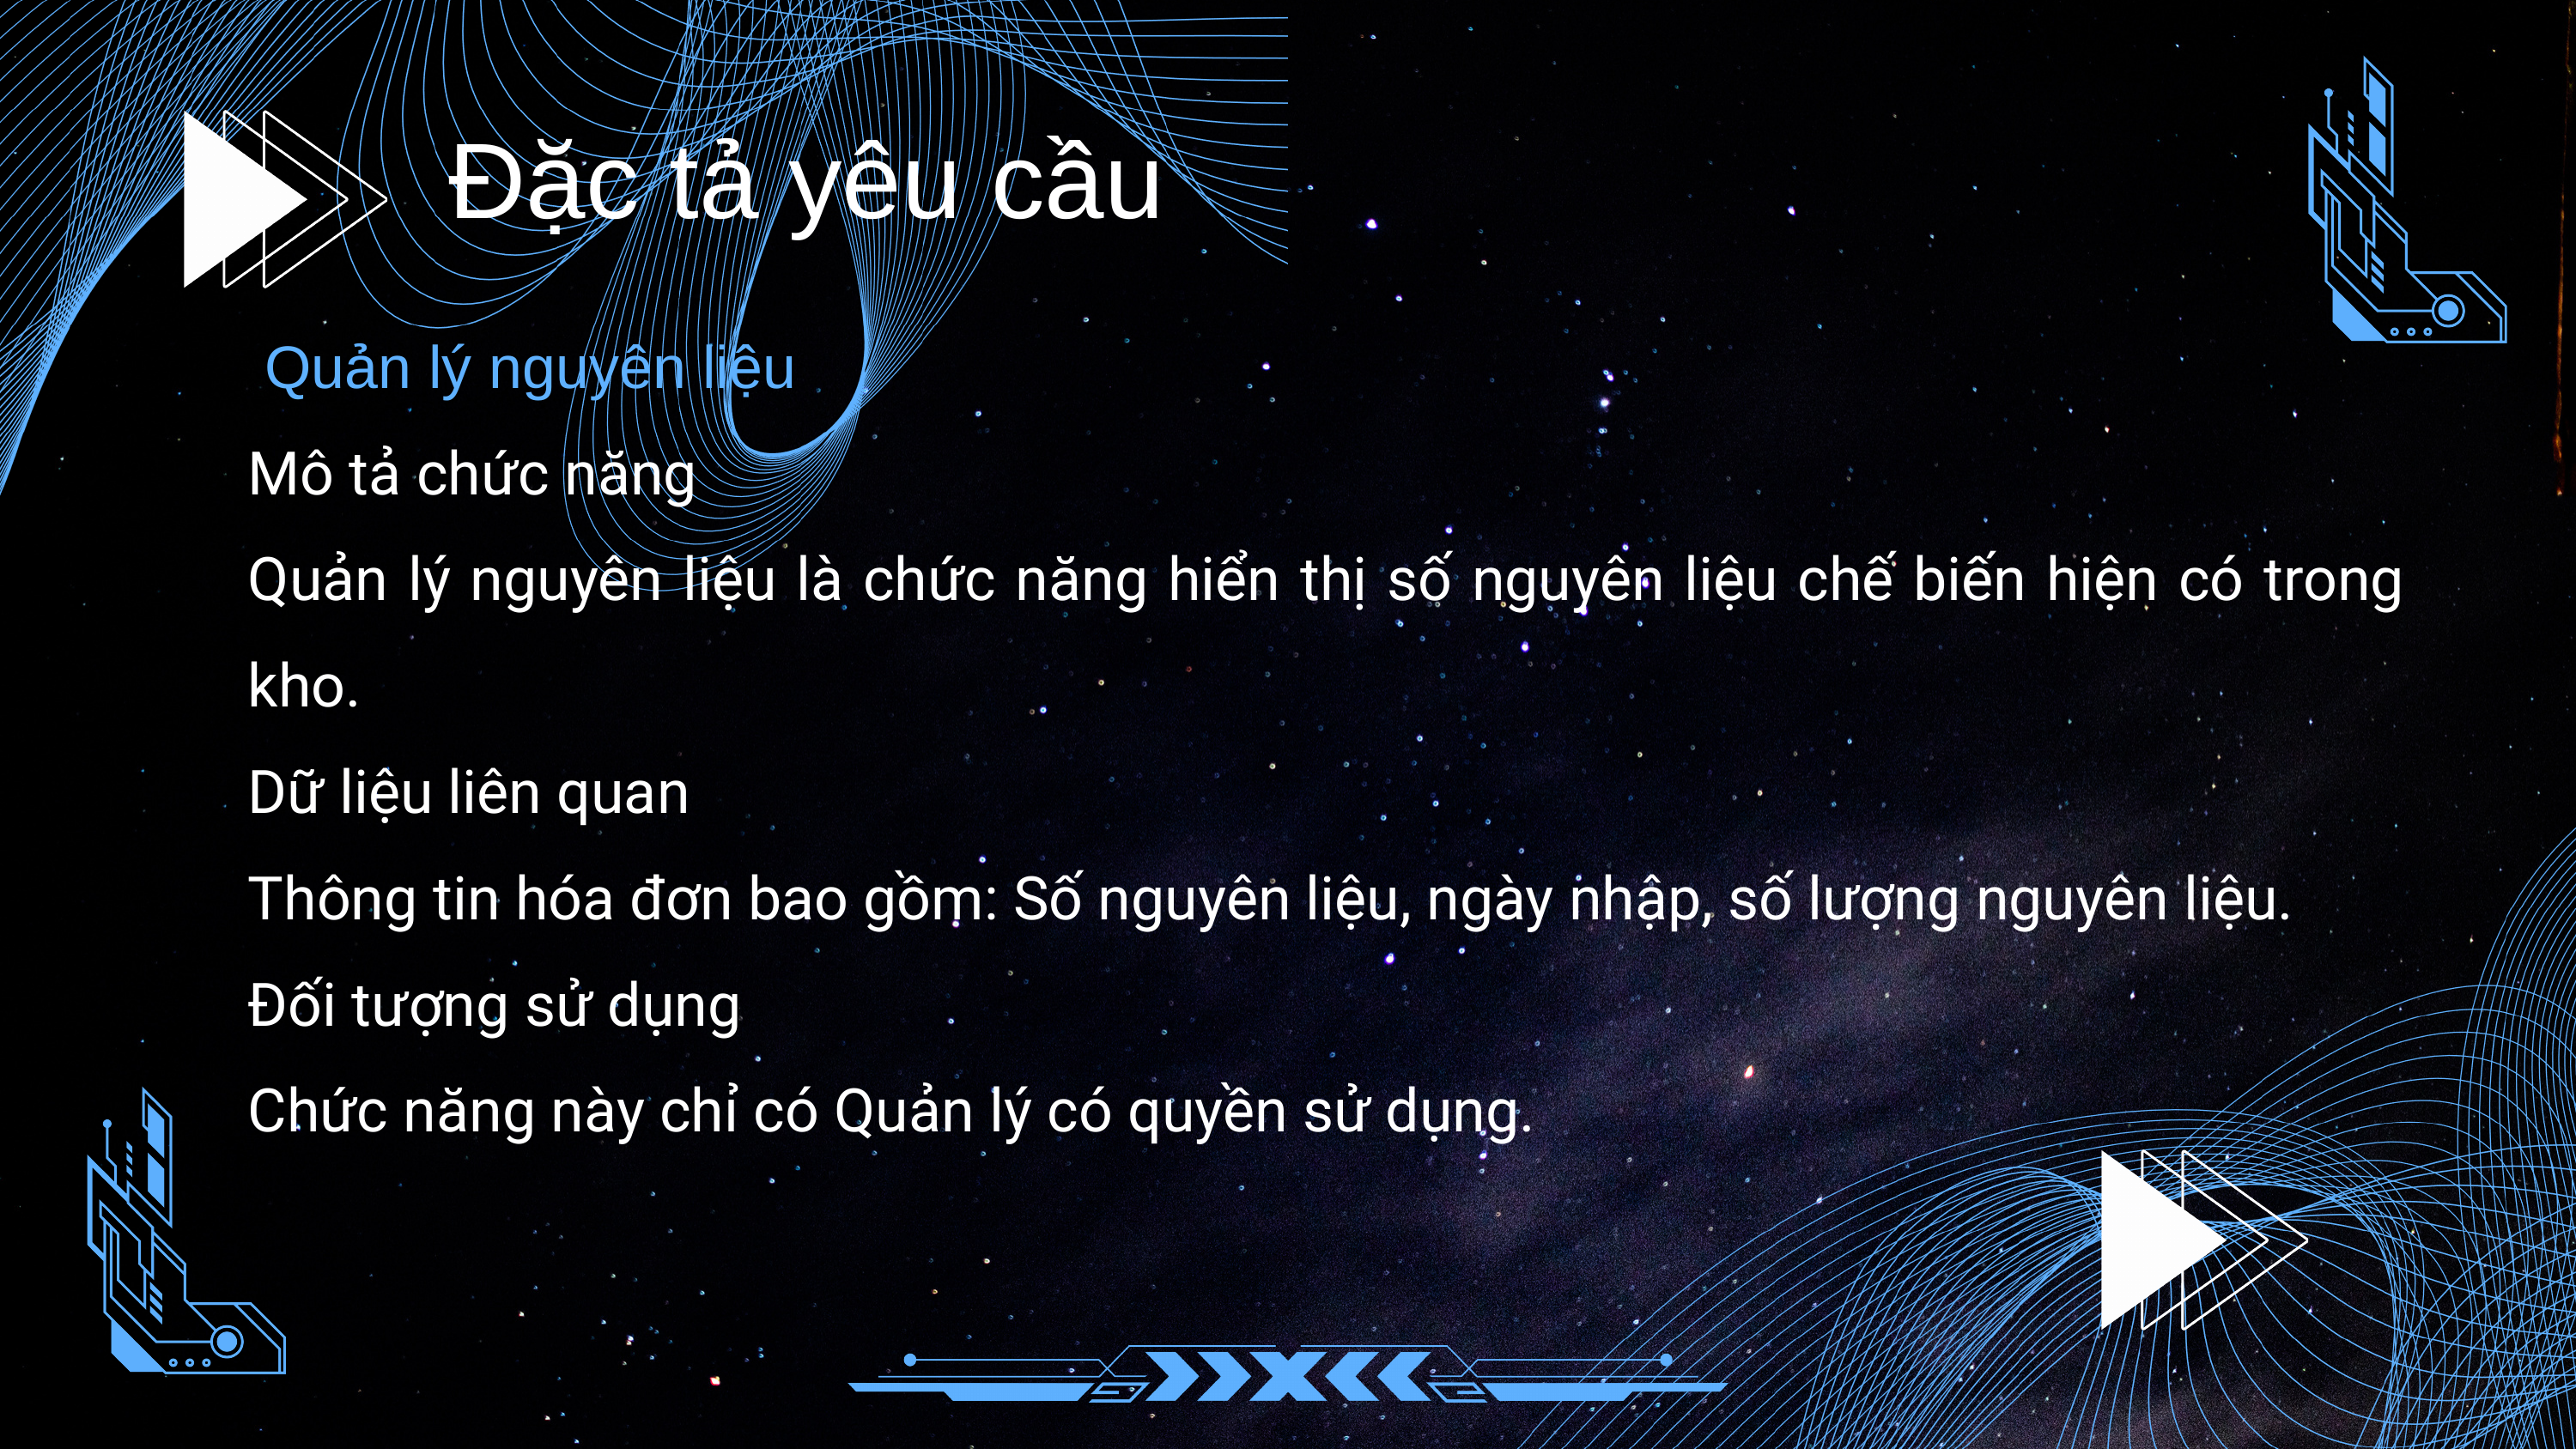

Đặc tả yêu cầu
 Quản lý nguyên liệu
Mô tả chức năng
Quản lý nguyên liệu là chức năng hiển thị số nguyên liệu chế biến hiện có trong kho.
Dữ liệu liên quan
Thông tin hóa đơn bao gồm: Số nguyên liệu, ngày nhập, số lượng nguyên liệu.
Đối tượng sử dụng
Chức năng này chỉ có Quản lý có quyền sử dụng.